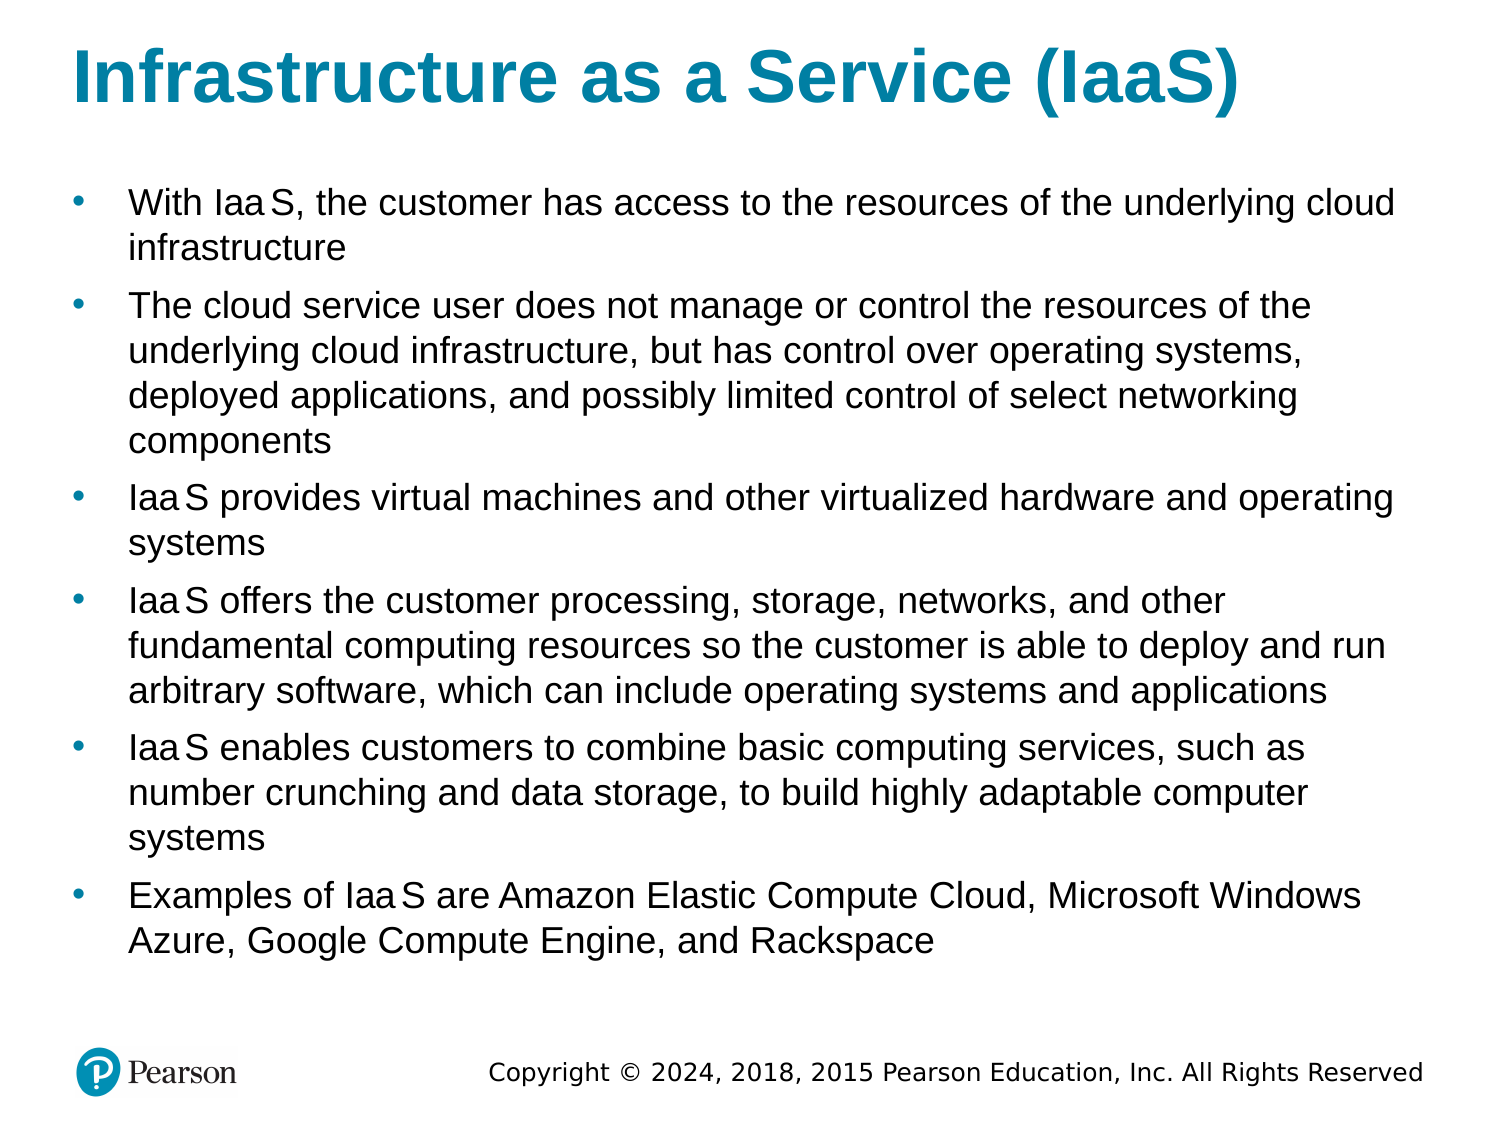

# Infrastructure as a Service (I a a S)
With I a a S, the customer has access to the resources of the underlying cloud infrastructure
The cloud service user does not manage or control the resources of the underlying cloud infrastructure, but has control over operating systems, deployed applications, and possibly limited control of select networking components
I a a S provides virtual machines and other virtualized hardware and operating systems
I a a S offers the customer processing, storage, networks, and other fundamental computing resources so the customer is able to deploy and run arbitrary software, which can include operating systems and applications
I a a S enables customers to combine basic computing services, such as number crunching and data storage, to build highly adaptable computer systems
Examples of I a a S are Amazon Elastic Compute Cloud, Microsoft Windows Azure, Google Compute Engine, and Rackspace